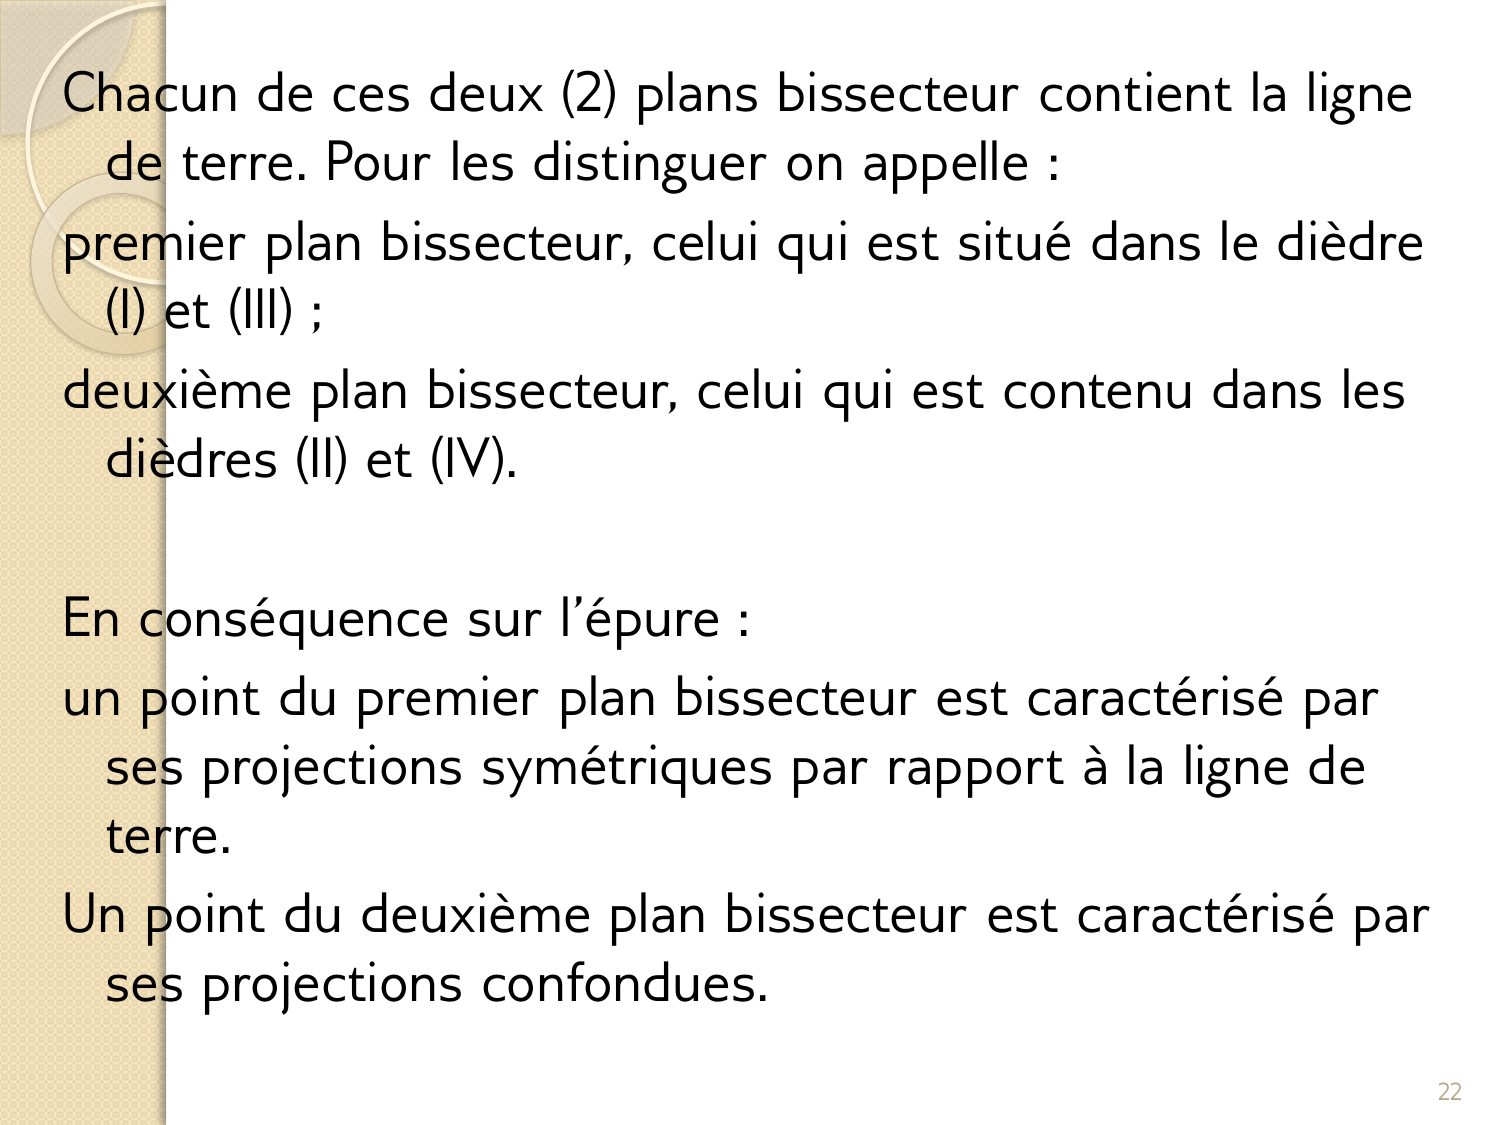

Chacun de ces deux (2) plans bissecteur contient la ligne de terre. Pour les distinguer on appelle :
premier plan bissecteur, celui qui est situé dans le dièdre (I) et (III) ;
deuxième plan bissecteur, celui qui est contenu dans les dièdres (II) et (IV).

En conséquence sur l’épure :
un point du premier plan bissecteur est caractérisé par ses projections symétriques par rapport à la ligne de terre.
Un point du deuxième plan bissecteur est caractérisé par ses projections confondues.

22